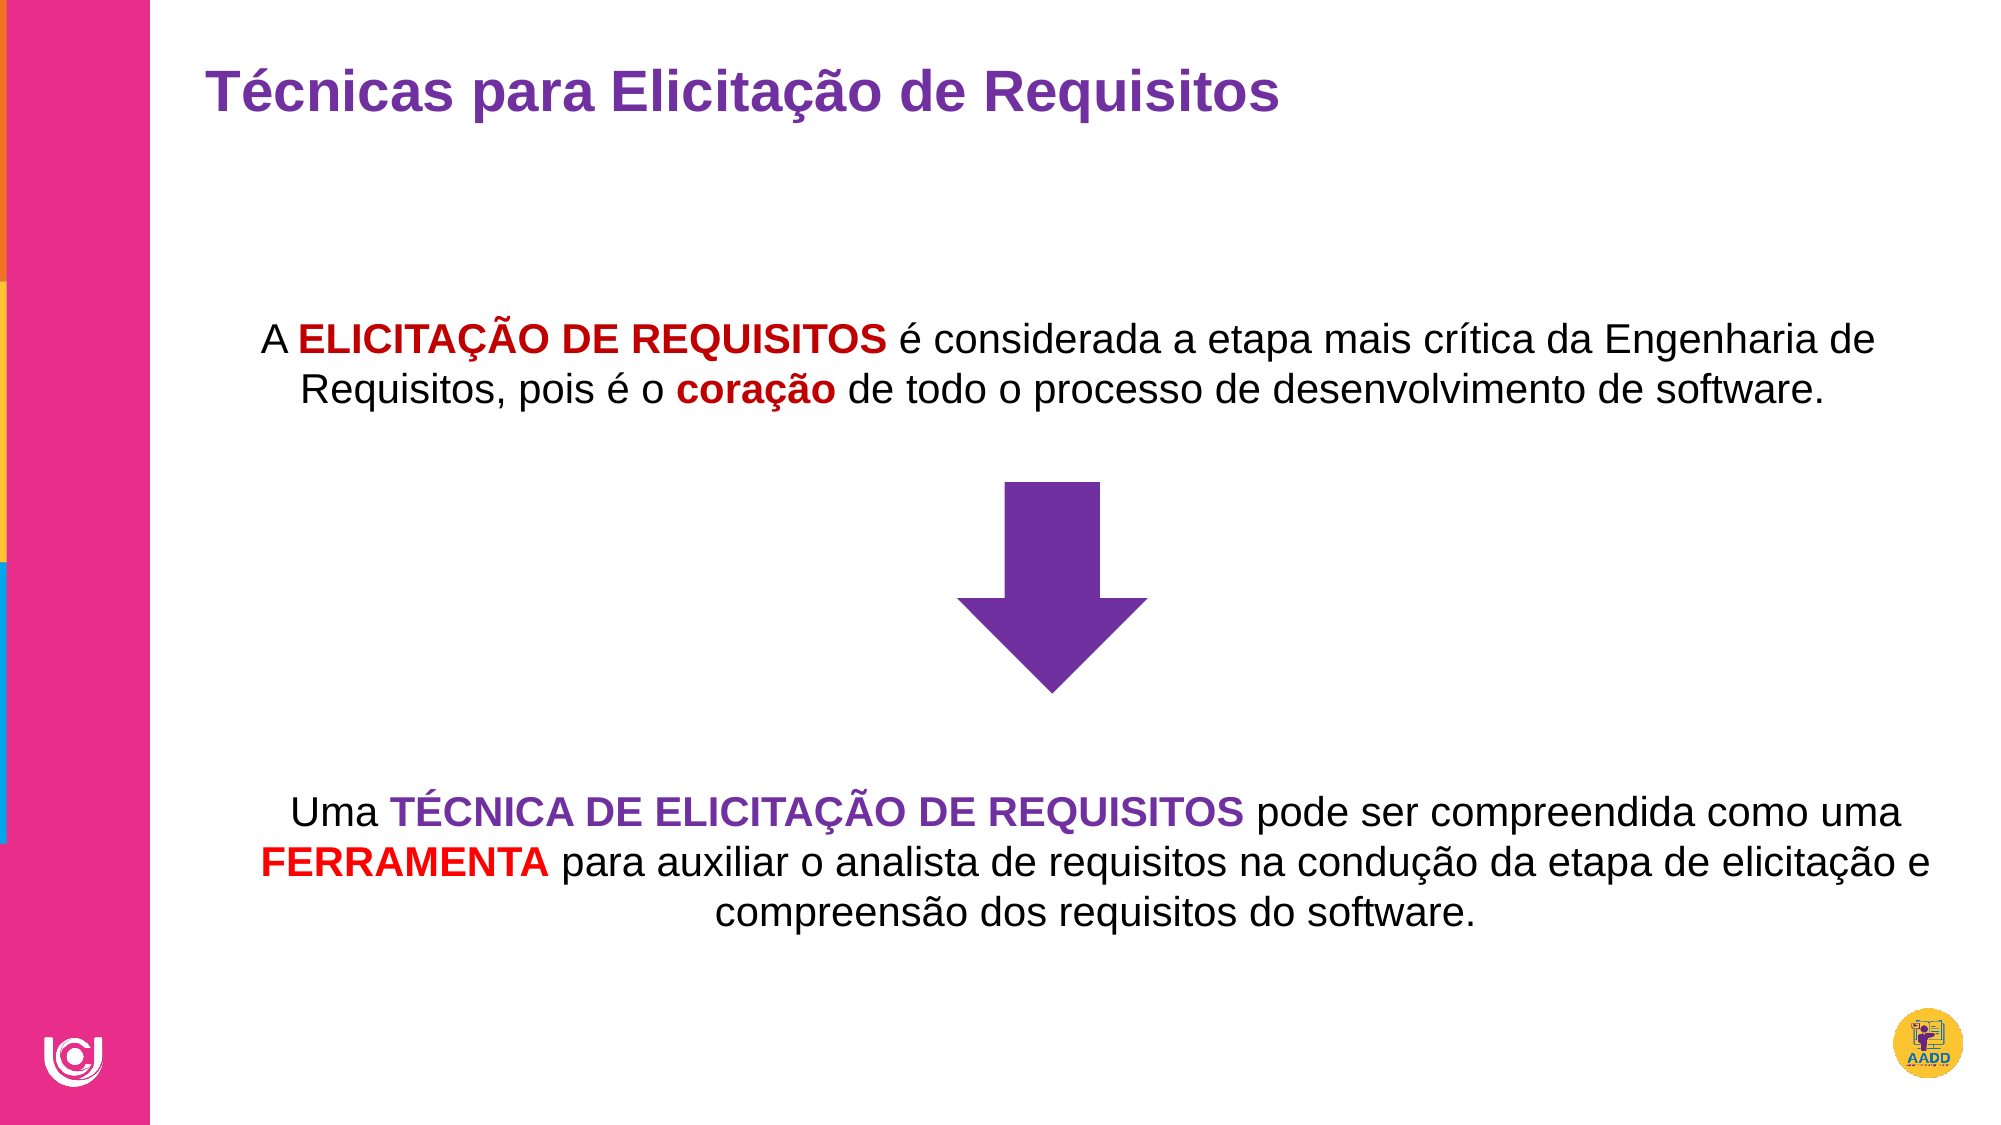

Técnicas para Elicitação de Requisitos
A ELICITAÇÃO DE REQUISITOS é considerada a etapa mais crítica da Engenharia de Requisitos, pois é o coração de todo o processo de desenvolvimento de software.

Uma TÉCNICA DE ELICITAÇÃO DE REQUISITOS pode ser compreendida como uma FERRAMENTA para auxiliar o analista de requisitos na condução da etapa de elicitação e compreensão dos requisitos do software.